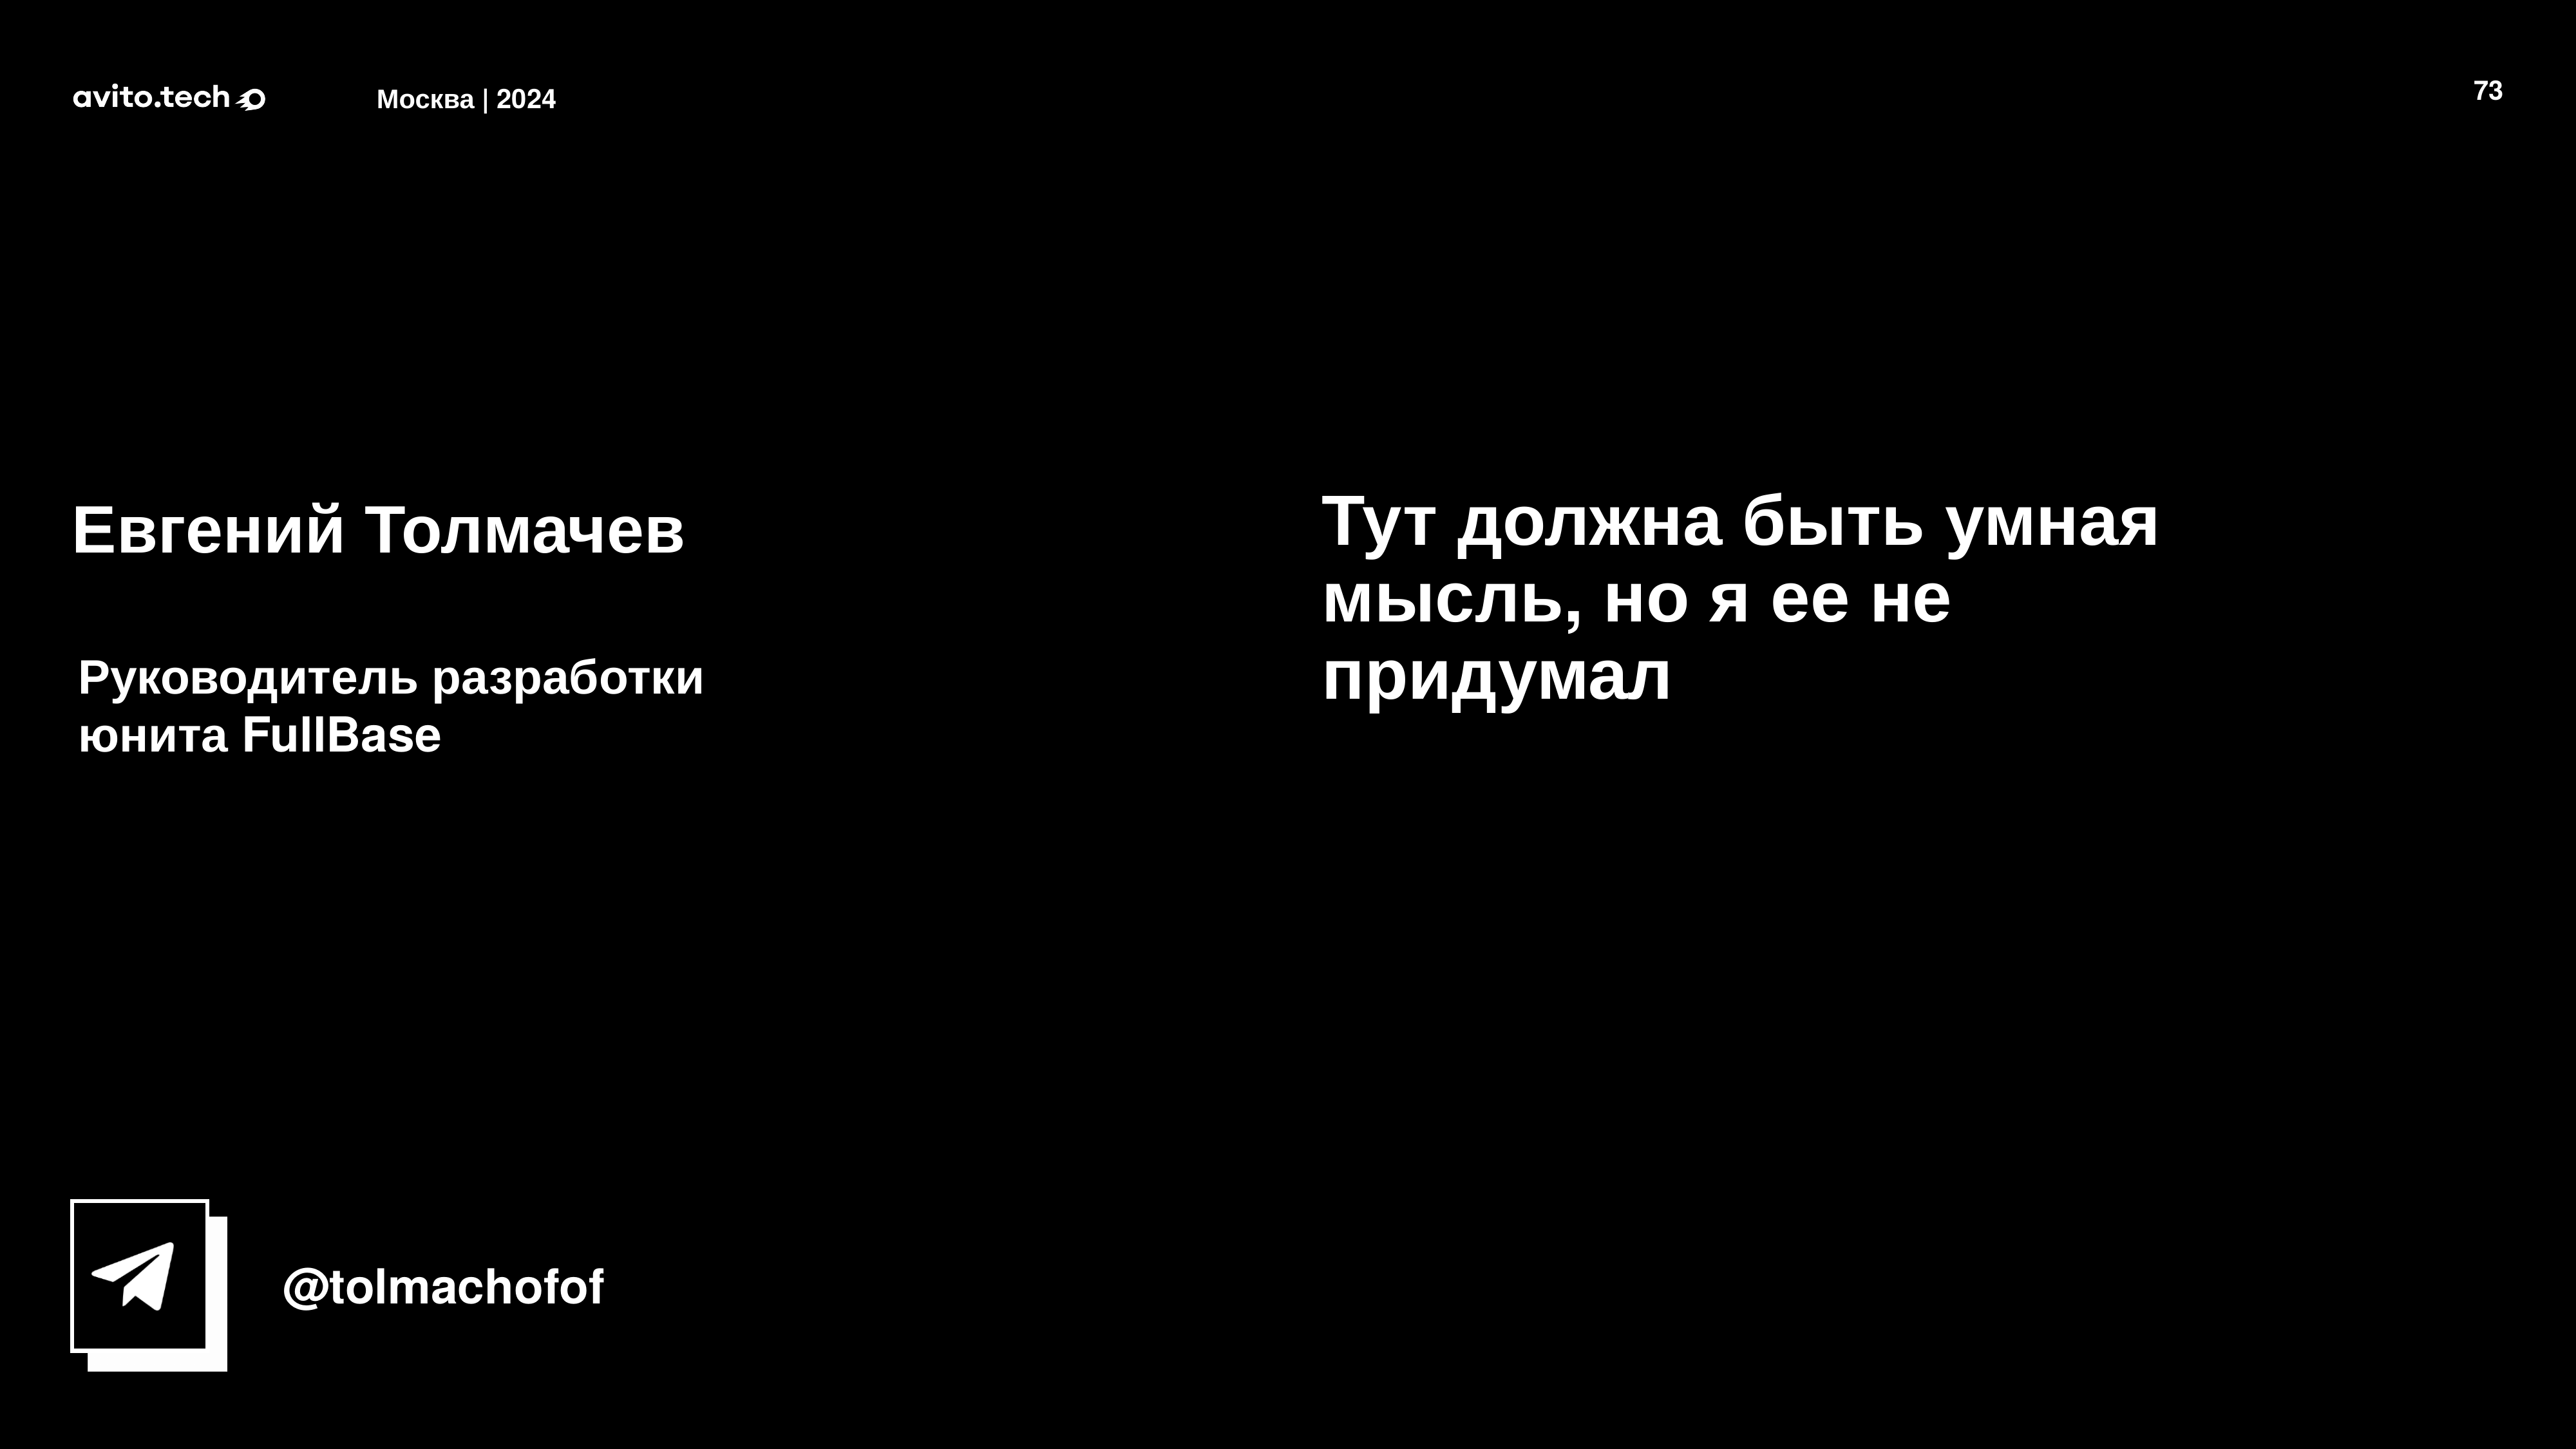

73
Евгений Толмачев
Тут должна быть умная мысль, но я ее не придумал
Руководитель разработки
юнита FullBase
@tolmachofof